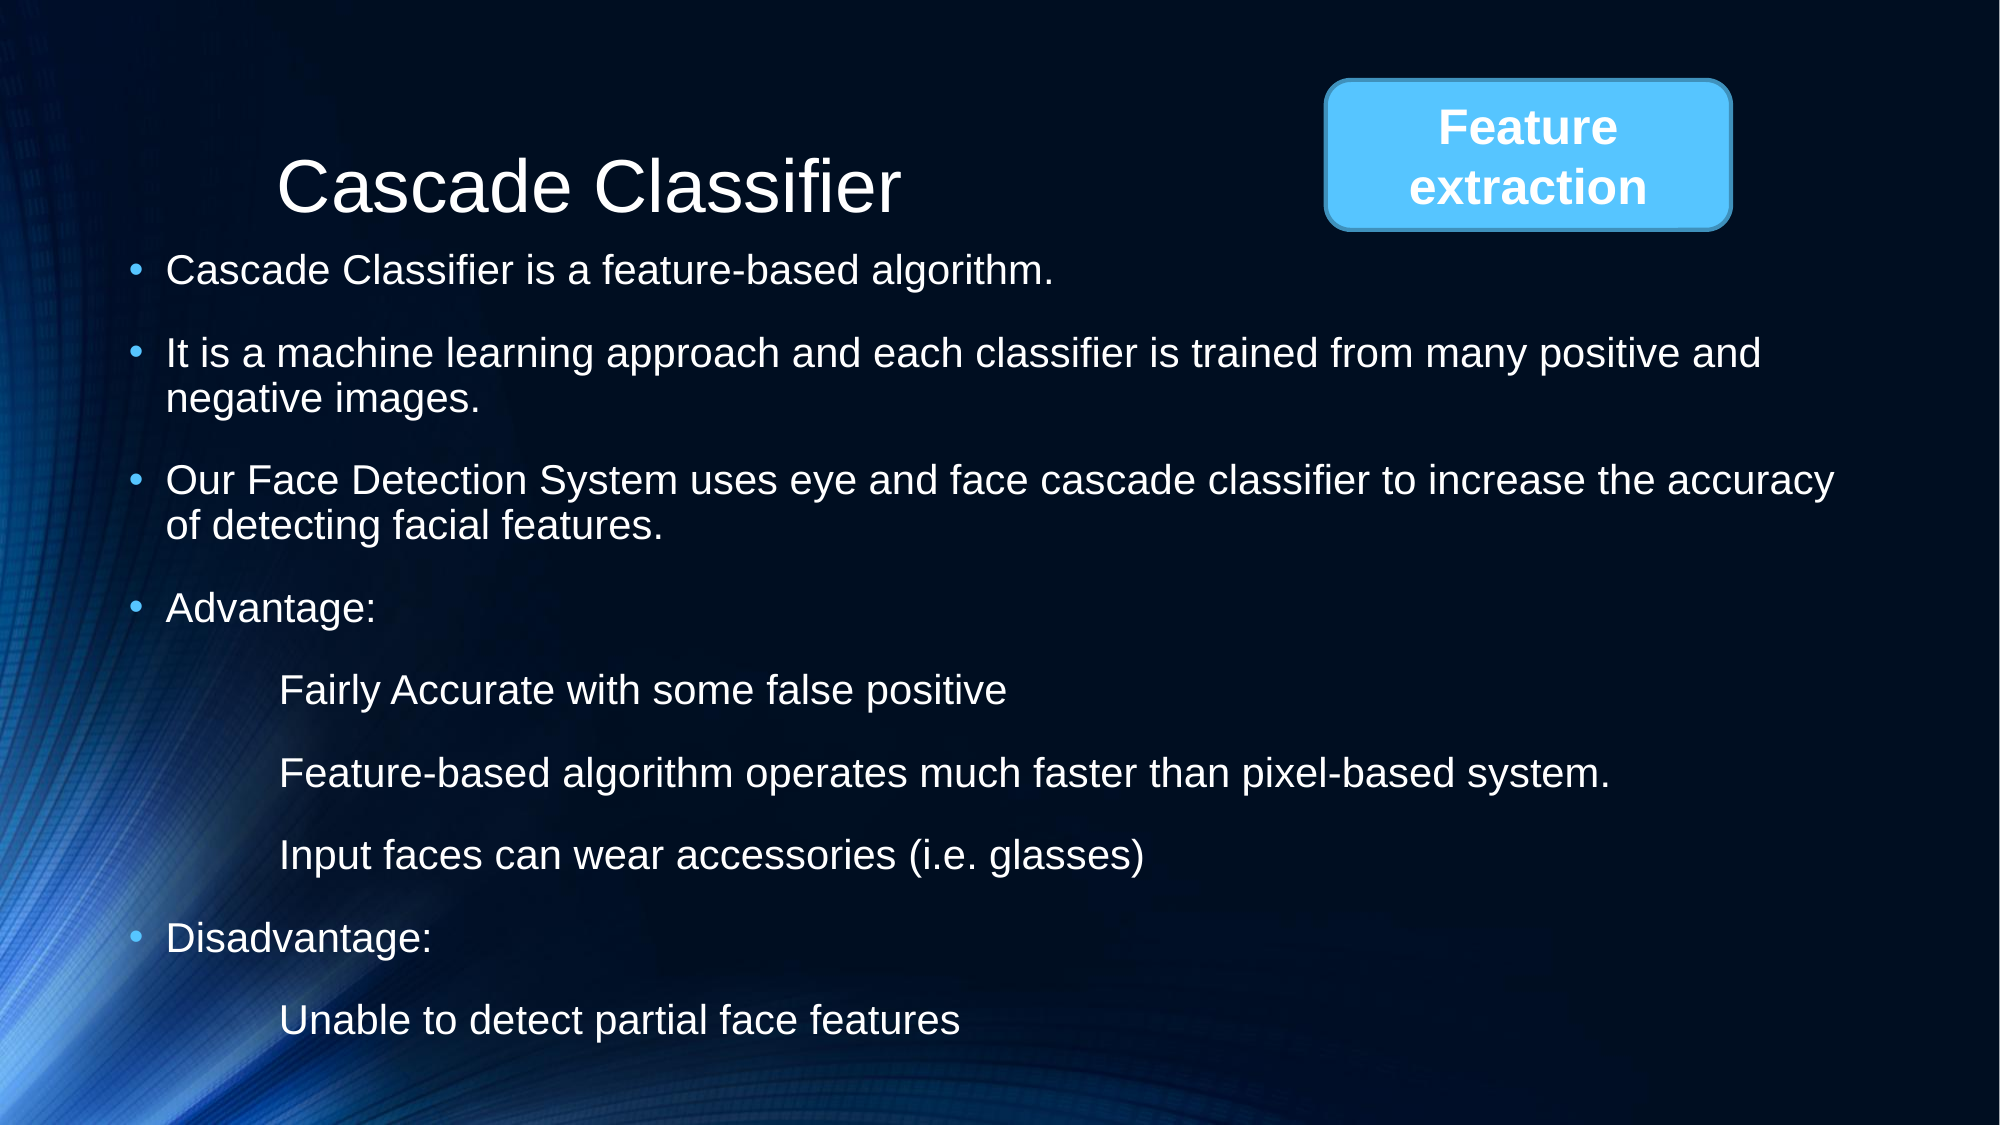

# Cascade Classifier
Feature
extraction
Cascade Classifier is a feature-based algorithm.
It is a machine learning approach and each classifier is trained from many positive and negative images.
Our Face Detection System uses eye and face cascade classifier to increase the accuracy of detecting facial features.
Advantage:
	Fairly Accurate with some false positive
	Feature-based algorithm operates much faster than pixel-based system.
	Input faces can wear accessories (i.e. glasses)
Disadvantage:
	Unable to detect partial face features